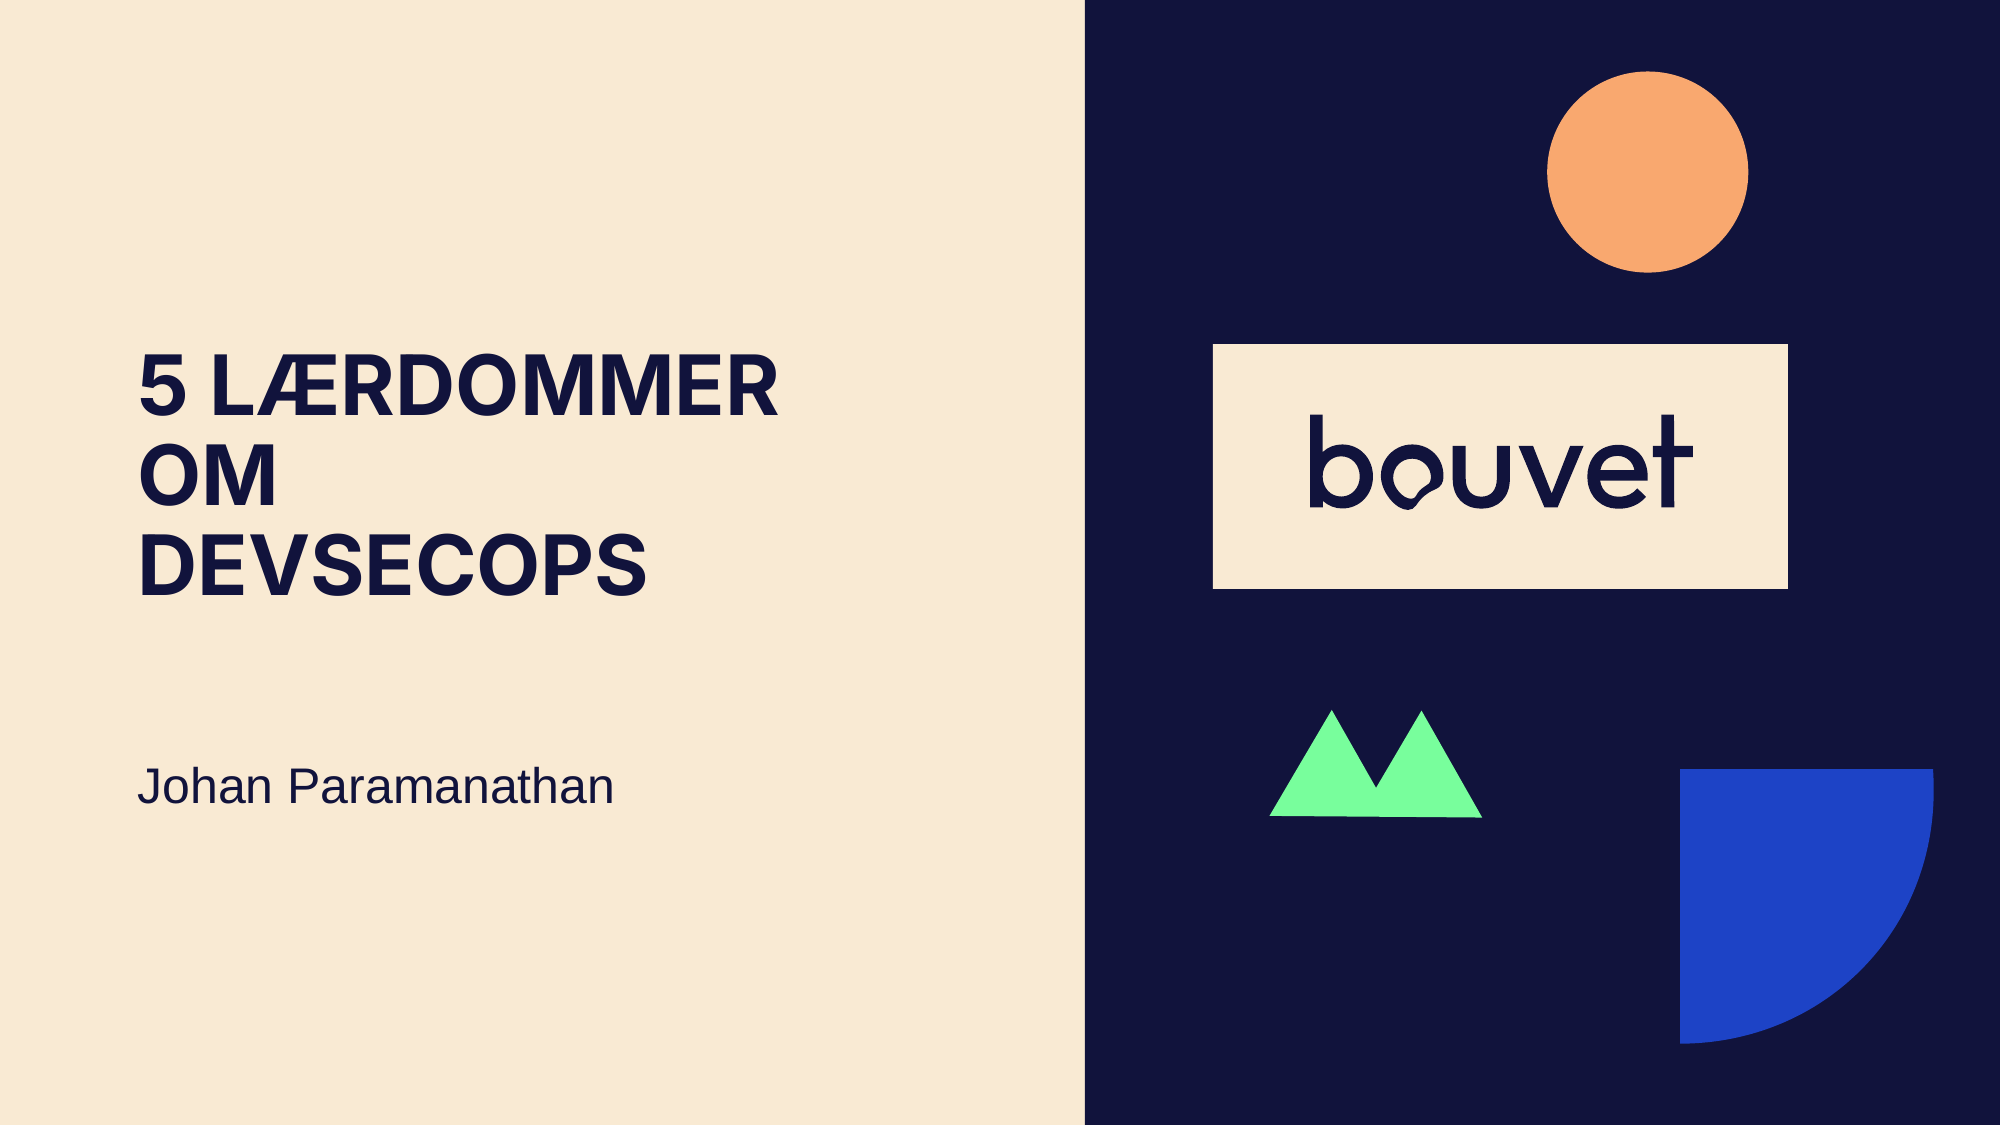

# 5 lærdommer om Devsecops
Johan Paramanathan